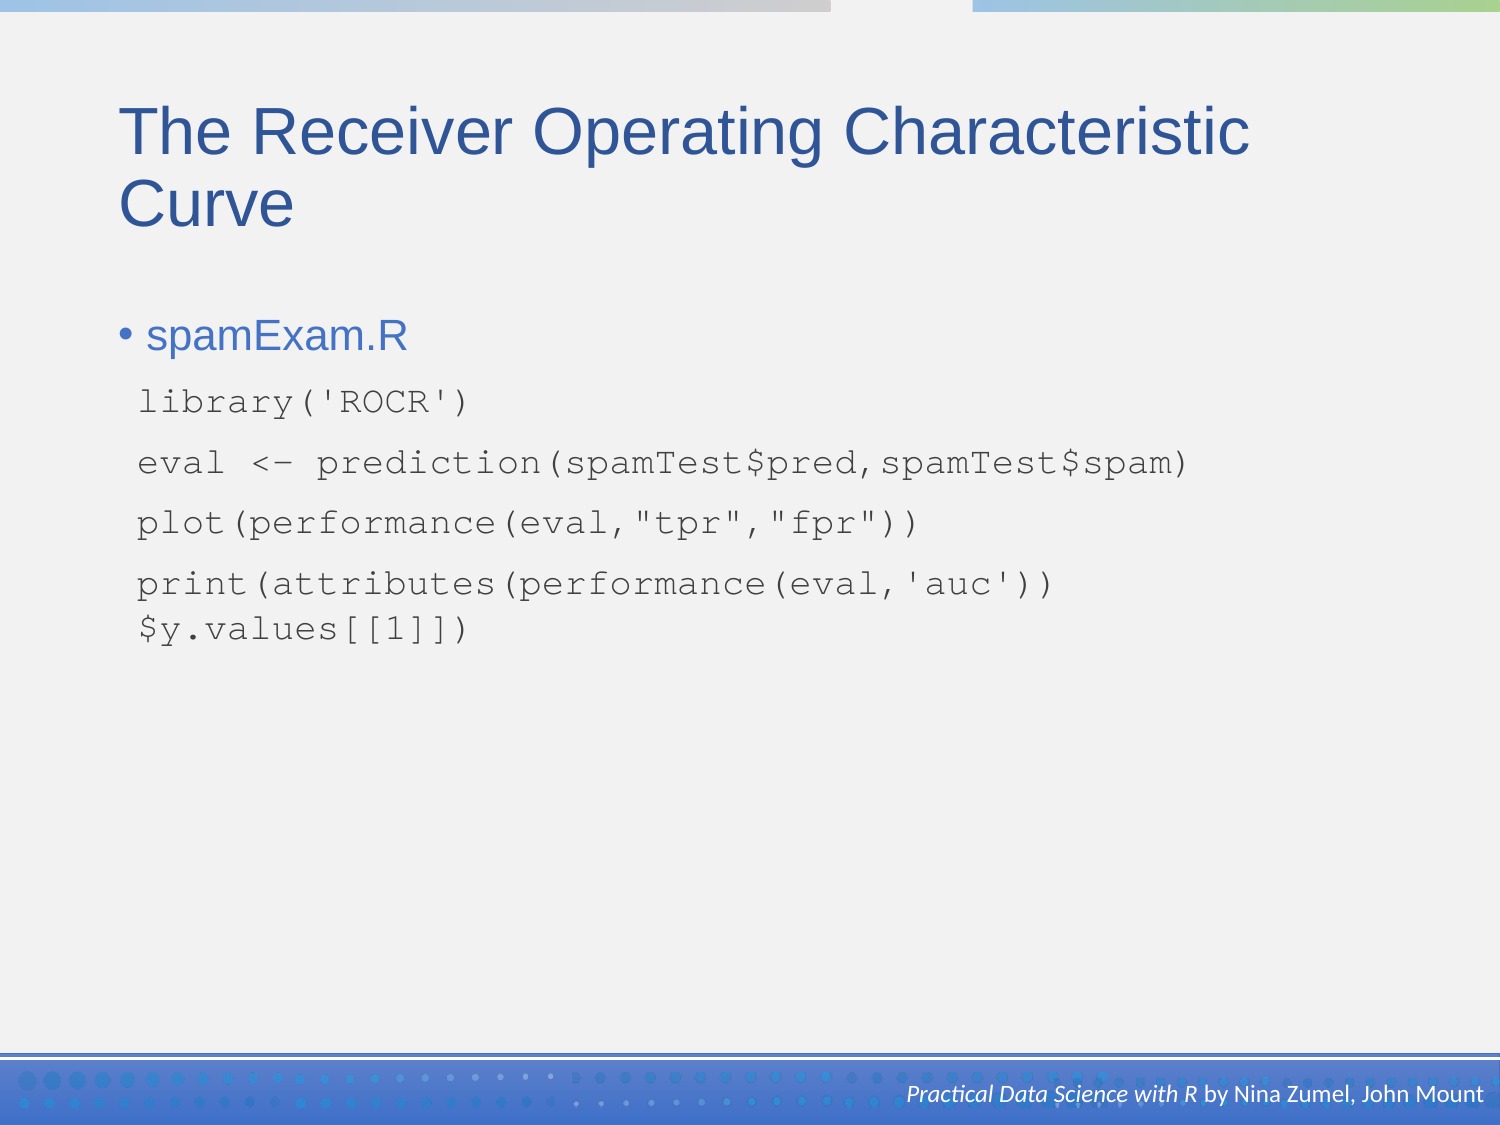

# The Receiver Operating Characteristic Curve
spamExam.R
library('ROCR')
eval <- prediction(spamTest$pred,spamTest$spam)
plot(performance(eval,"tpr","fpr"))
print(attributes(performance(eval,'auc'))$y.values[[1]])
Practical Data Science with R by Nina Zumel, John Mount